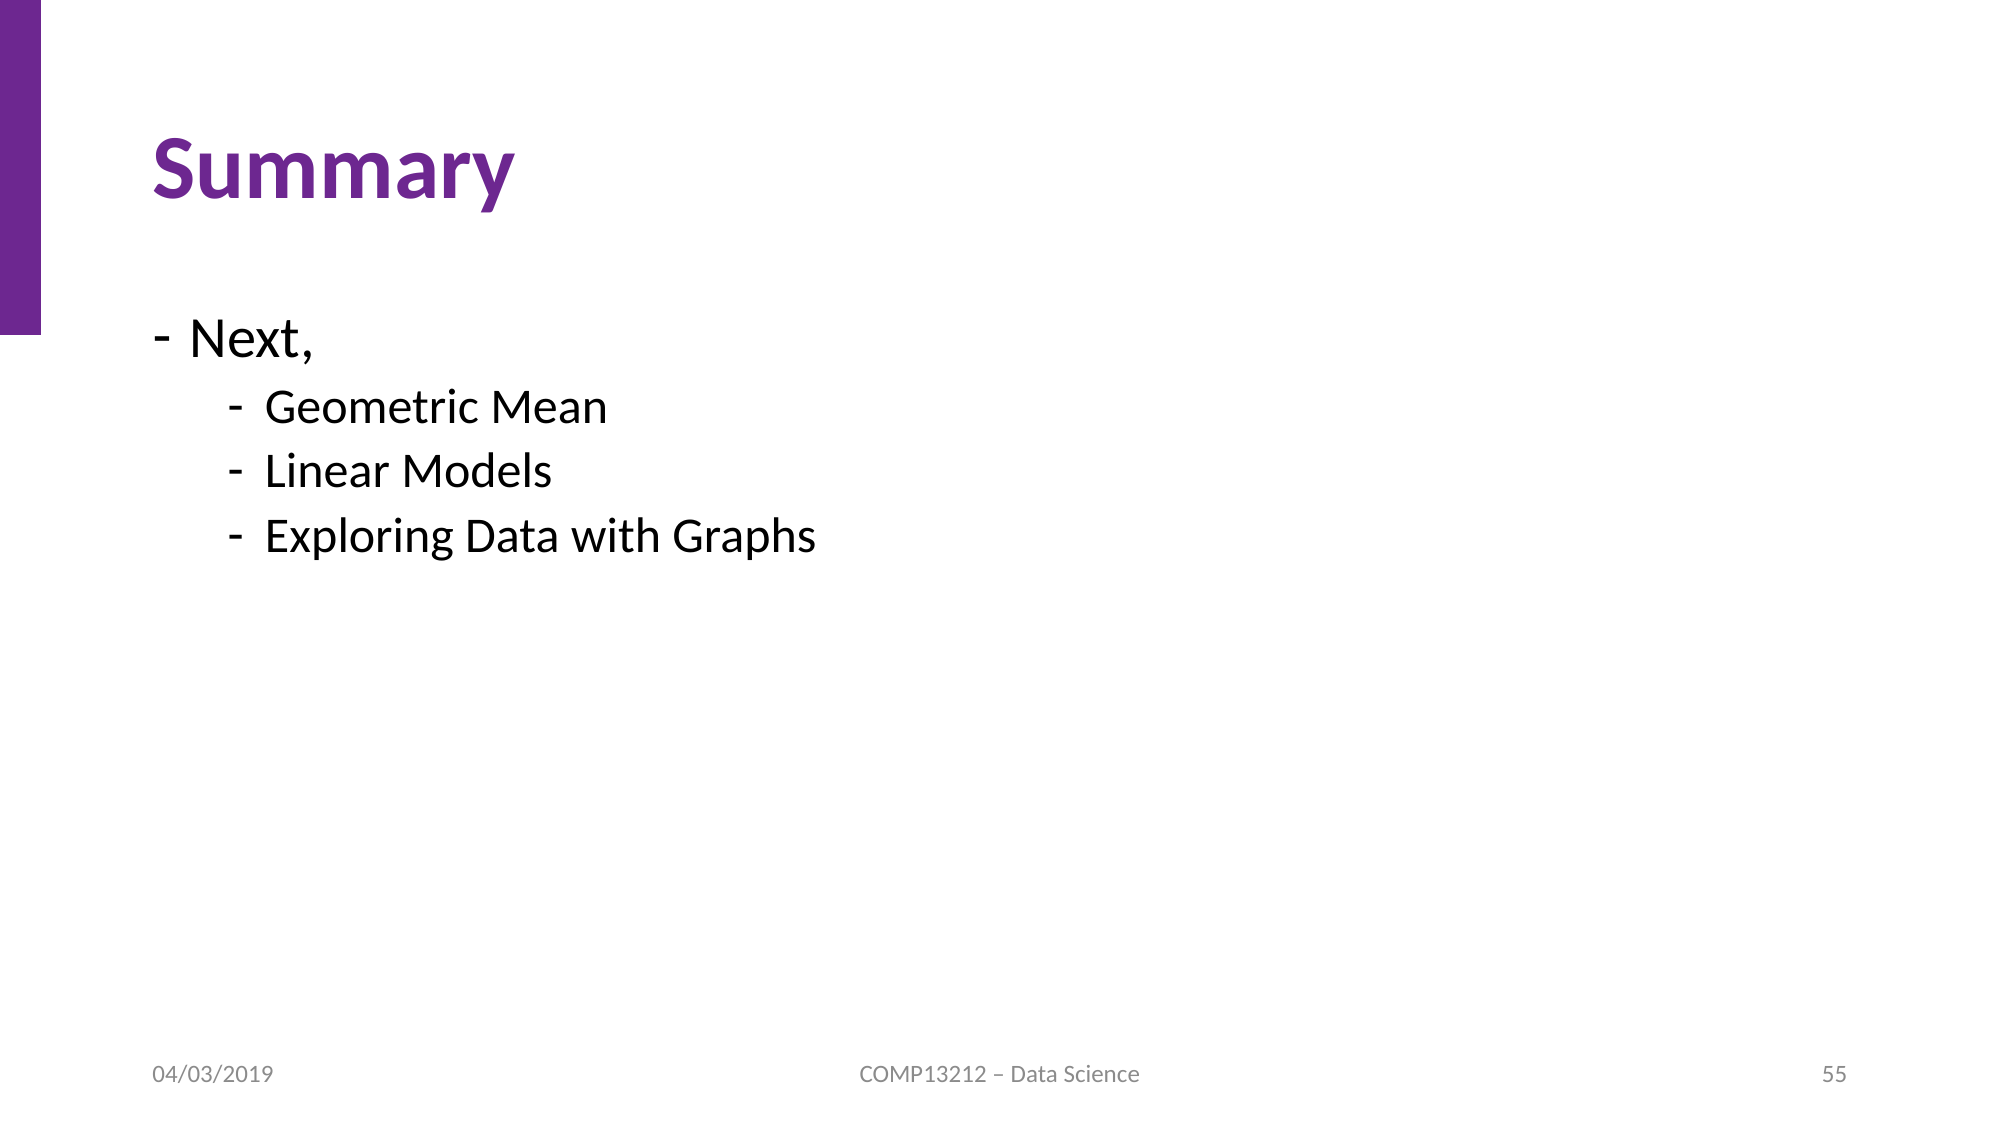

# Summary
Next,
Geometric Mean
Linear Models
Exploring Data with Graphs

04/03/2019
COMP13212 – Data Science
55